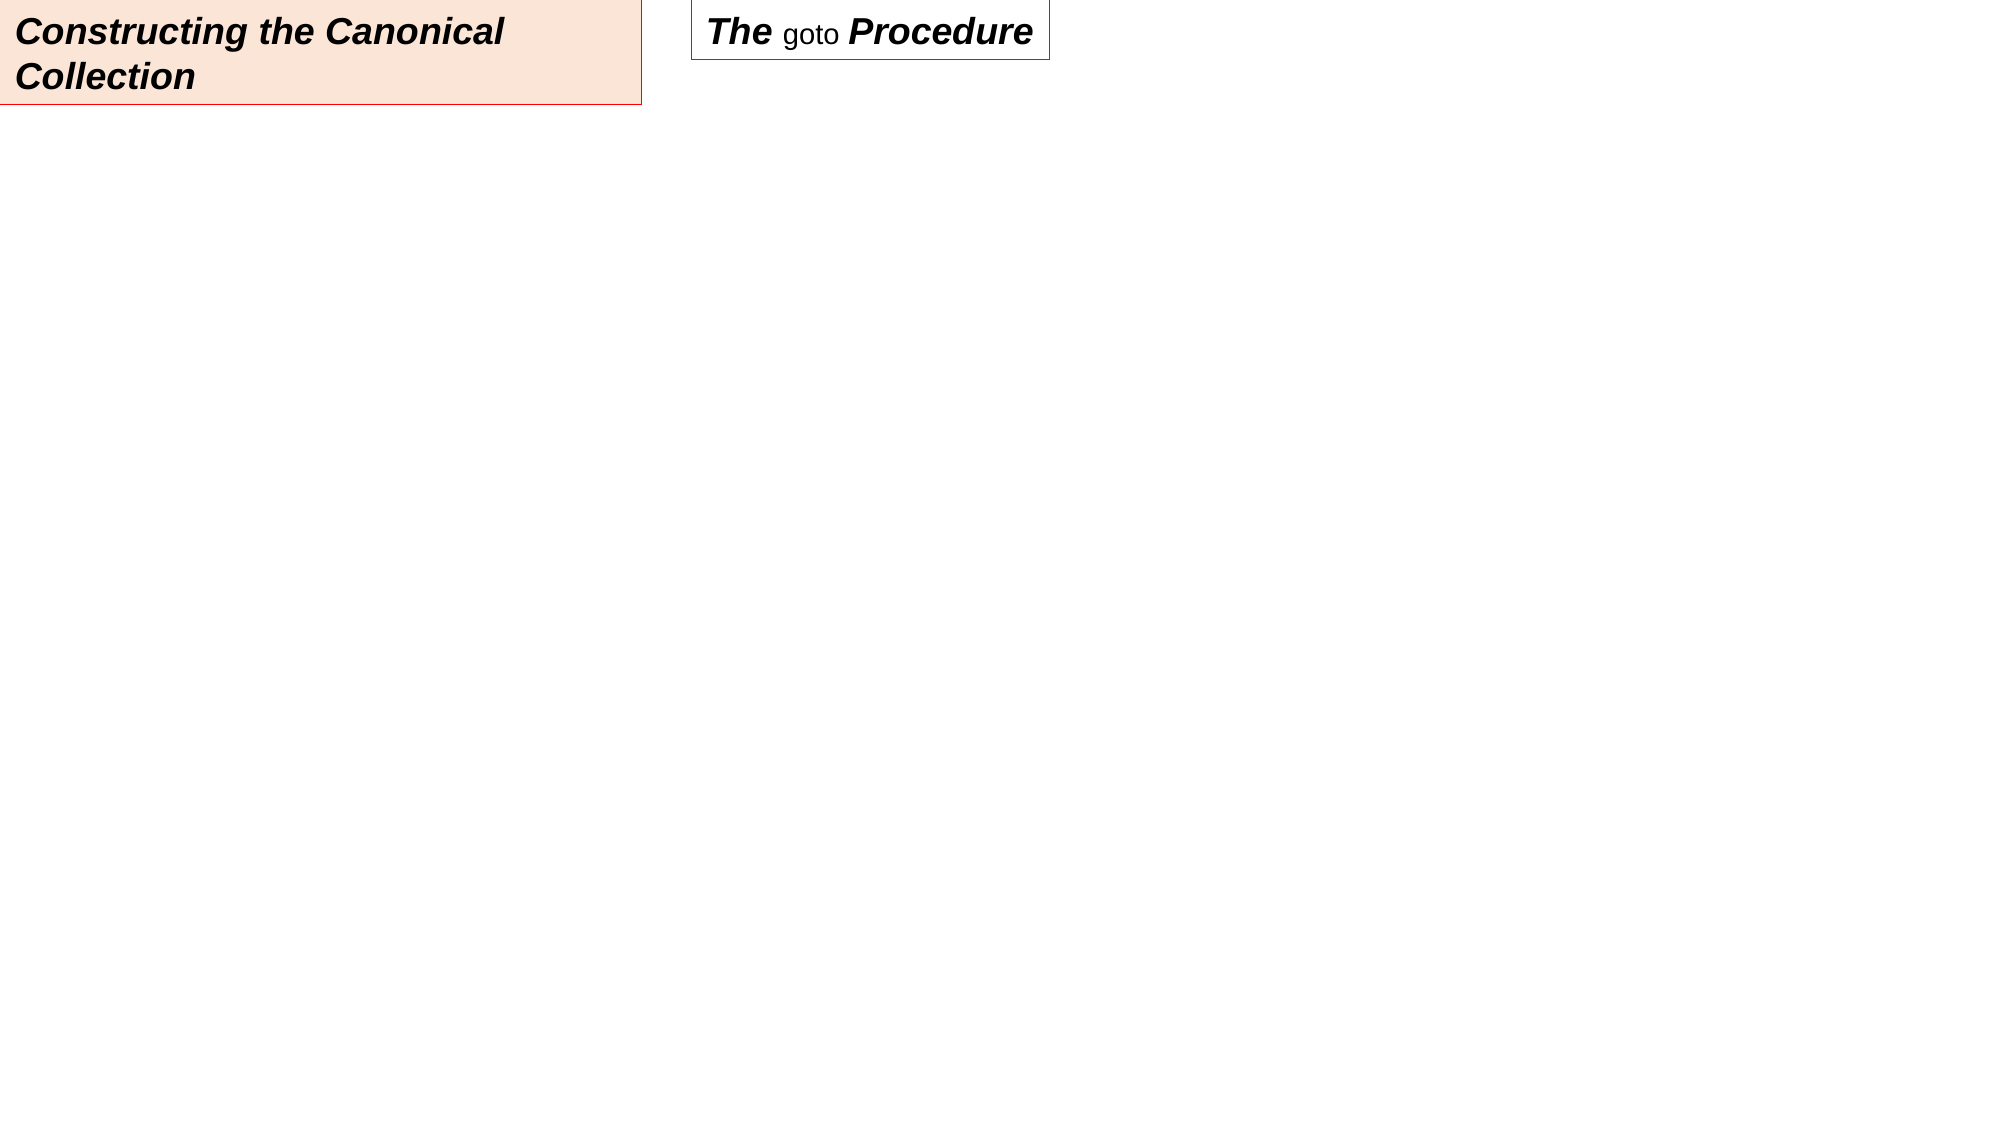

Constructing the Canonical Collection
The goto Procedure